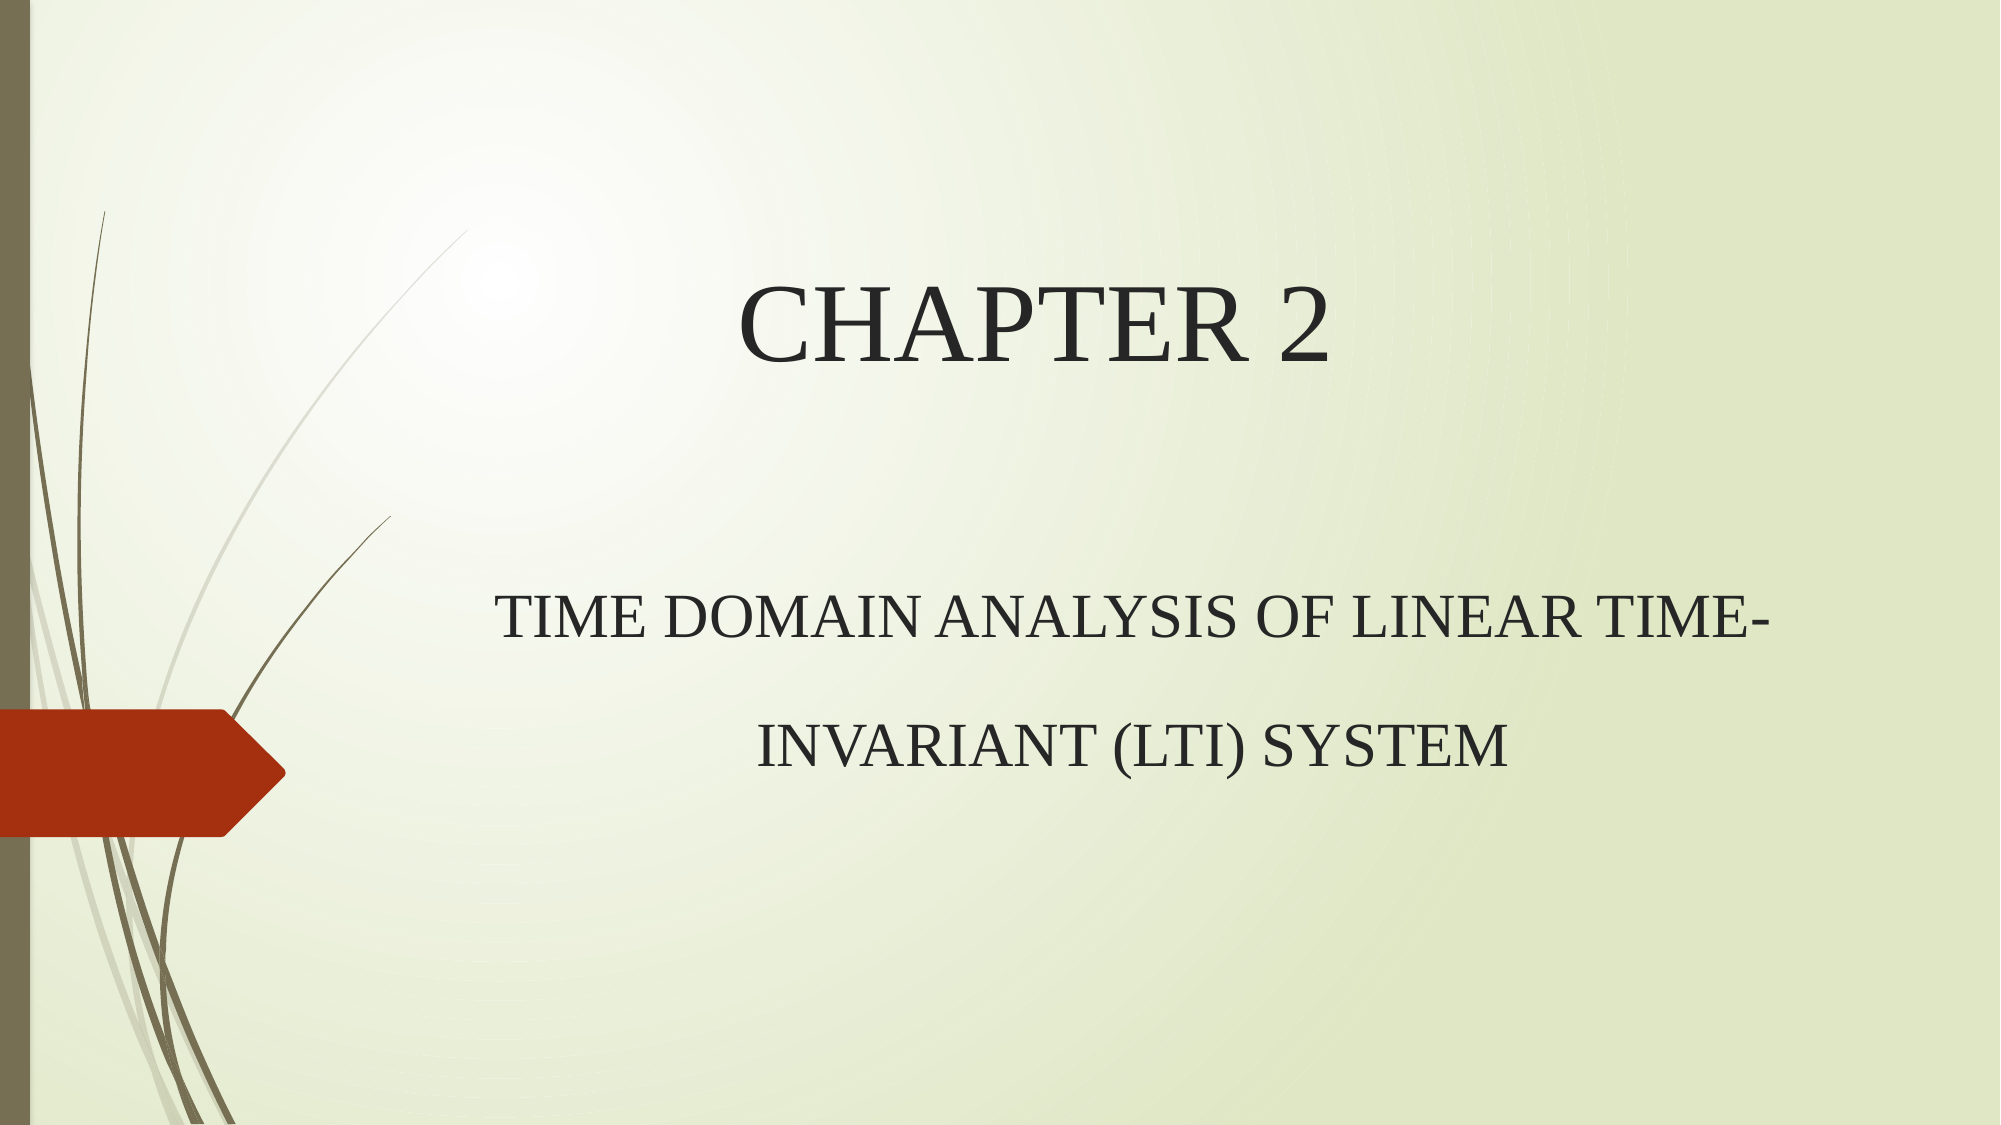

# CHAPTER 2
TIME DOMAIN ANALYSIS OF LINEAR TIME-INVARIANT (LTI) SYSTEM